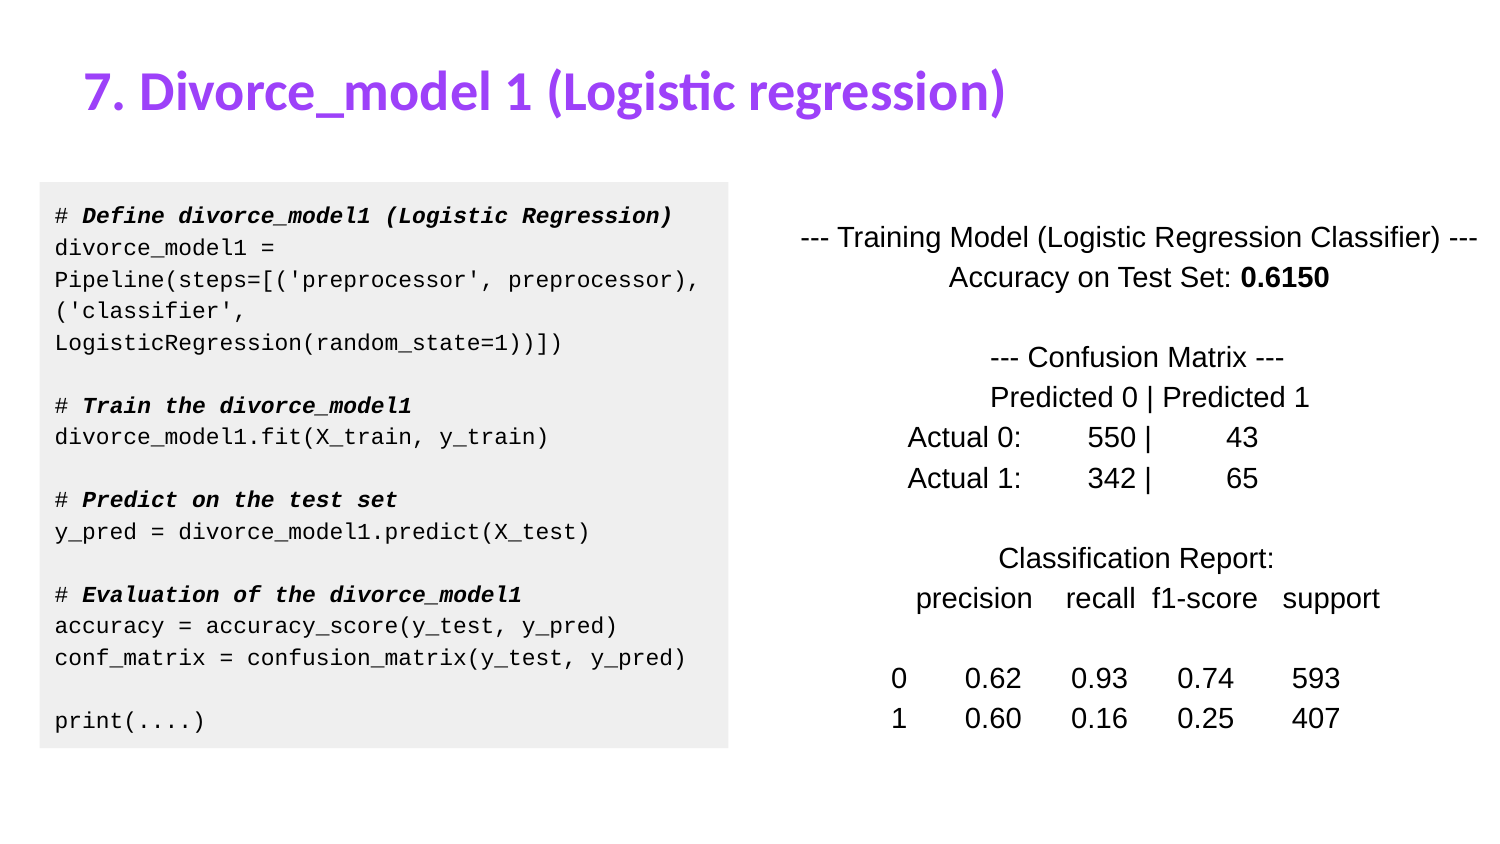

7. Divorce_model 1 (Logistic regression)

# Define divorce_model1 (Logistic Regression)
divorce_model1 = Pipeline(steps=[('preprocessor', preprocessor),('classifier', LogisticRegression(random_state=1))])

# Train the divorce_model1
divorce_model1.fit(X_train, y_train)

# Predict on the test set
y_pred = divorce_model1.predict(X_test)

# Evaluation of the divorce_model1
accuracy = accuracy_score(y_test, y_pred)
conf_matrix = confusion_matrix(y_test, y_pred)

print(....)
--- Training Model (Logistic Regression Classifier) ---
                  Accuracy on Test Set: 0.6150

                       --- Confusion Matrix ---
                       Predicted 0 | Predicted 1
             Actual 0:        550 |         43
             Actual 1:        342 |         65

                        Classification Report:
              precision    recall  f1-score   support

           0       0.62      0.93      0.74       593
           1       0.60      0.16      0.25       407